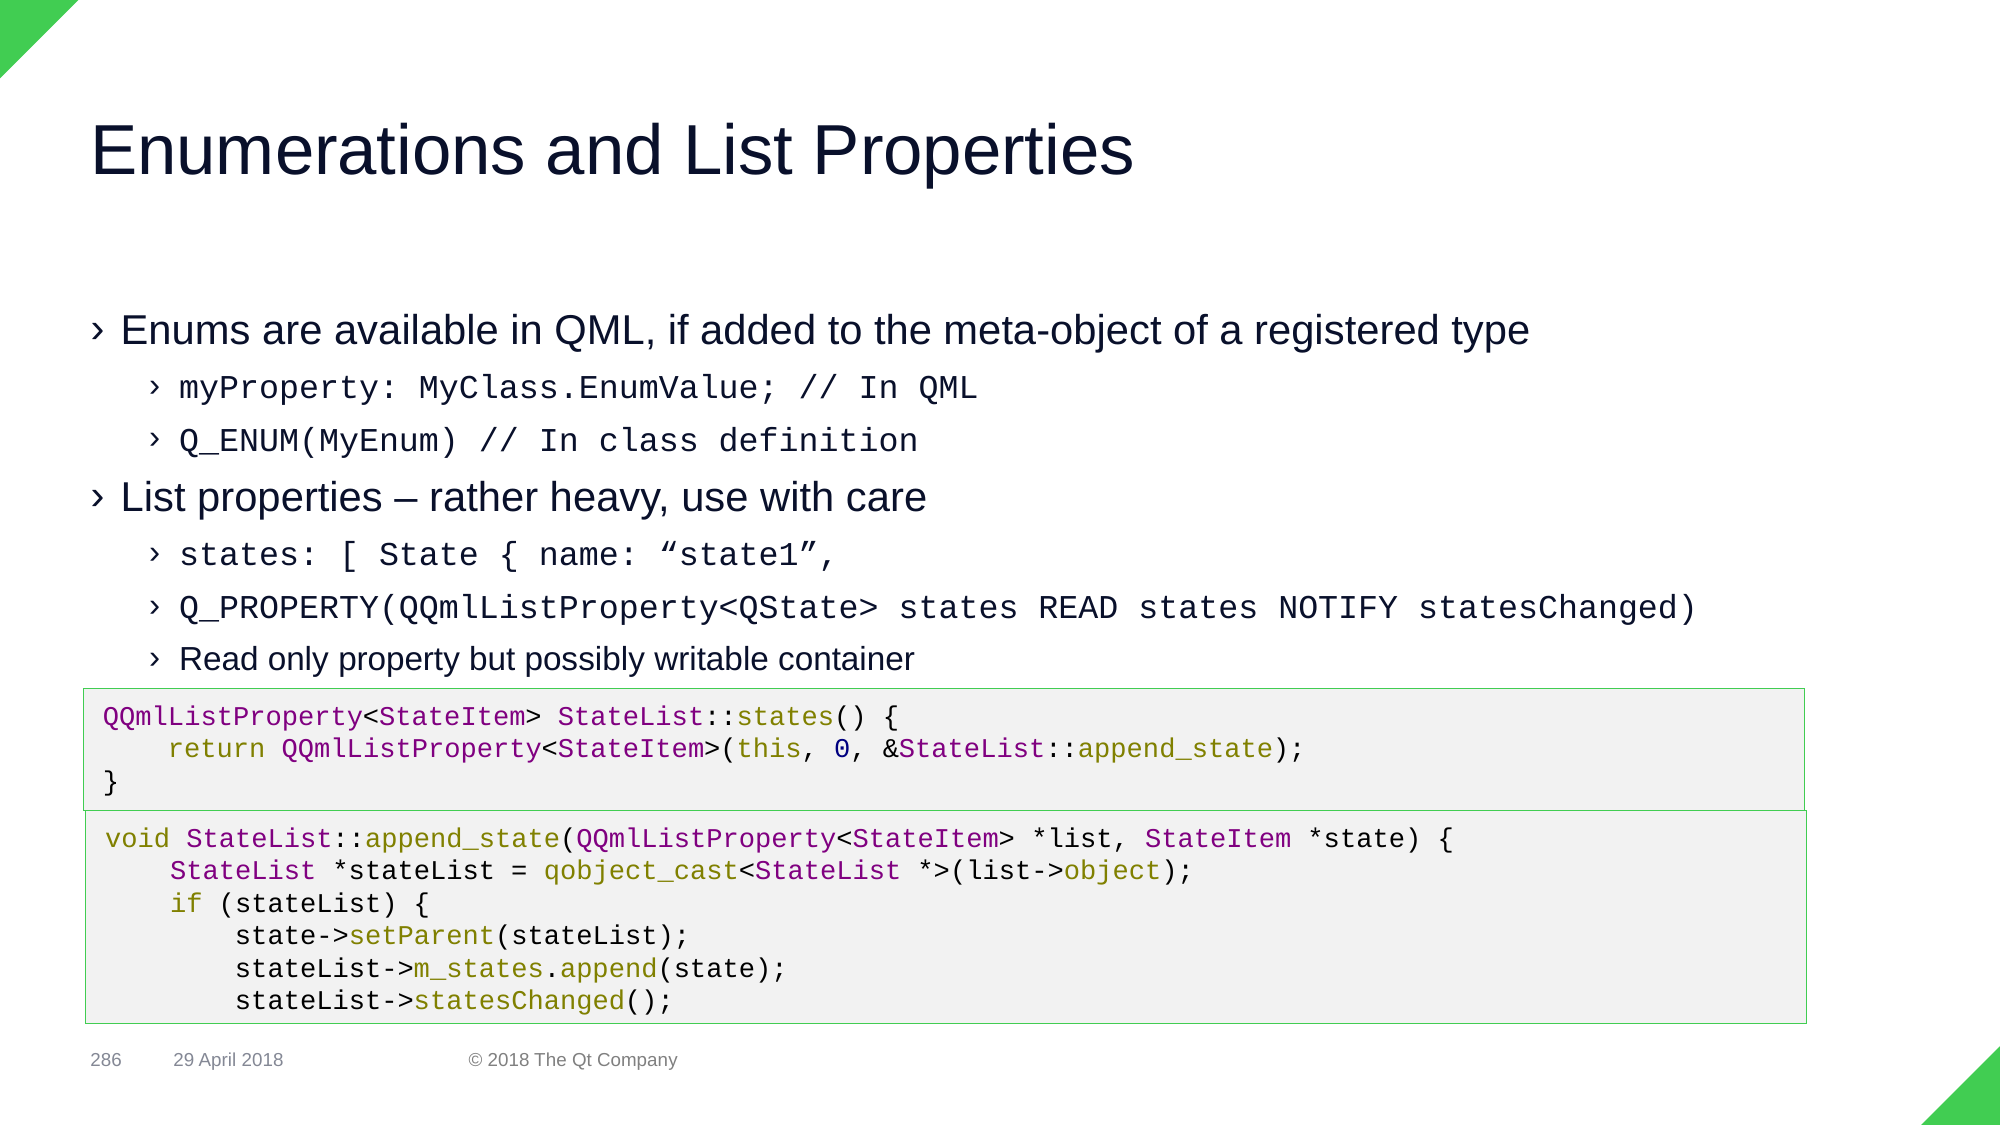

# Enumerations and List Properties
Enums are available in QML, if added to the meta-object of a registered type
myProperty: MyClass.EnumValue; // In QML
Q_ENUM(MyEnum) // In class definition
List properties – rather heavy, use with care
states: [ State { name: “state1”,
Q_PROPERTY(QQmlListProperty<QState> states READ states NOTIFY statesChanged)
Read only property but possibly writable container

QQmlListProperty<StateItem> StateList::states() {
    return QQmlListProperty<StateItem>(this, 0, &StateList::append_state);
}
void StateList::append_state(QQmlListProperty<StateItem> *list, StateItem *state) {
    StateList *stateList = qobject_cast<StateList *>(list->object);
    if (stateList) {
        state->setParent(stateList);
        stateList->m_states.append(state);
        stateList->statesChanged();
286
© 2018 The Qt Company
29 April 2018